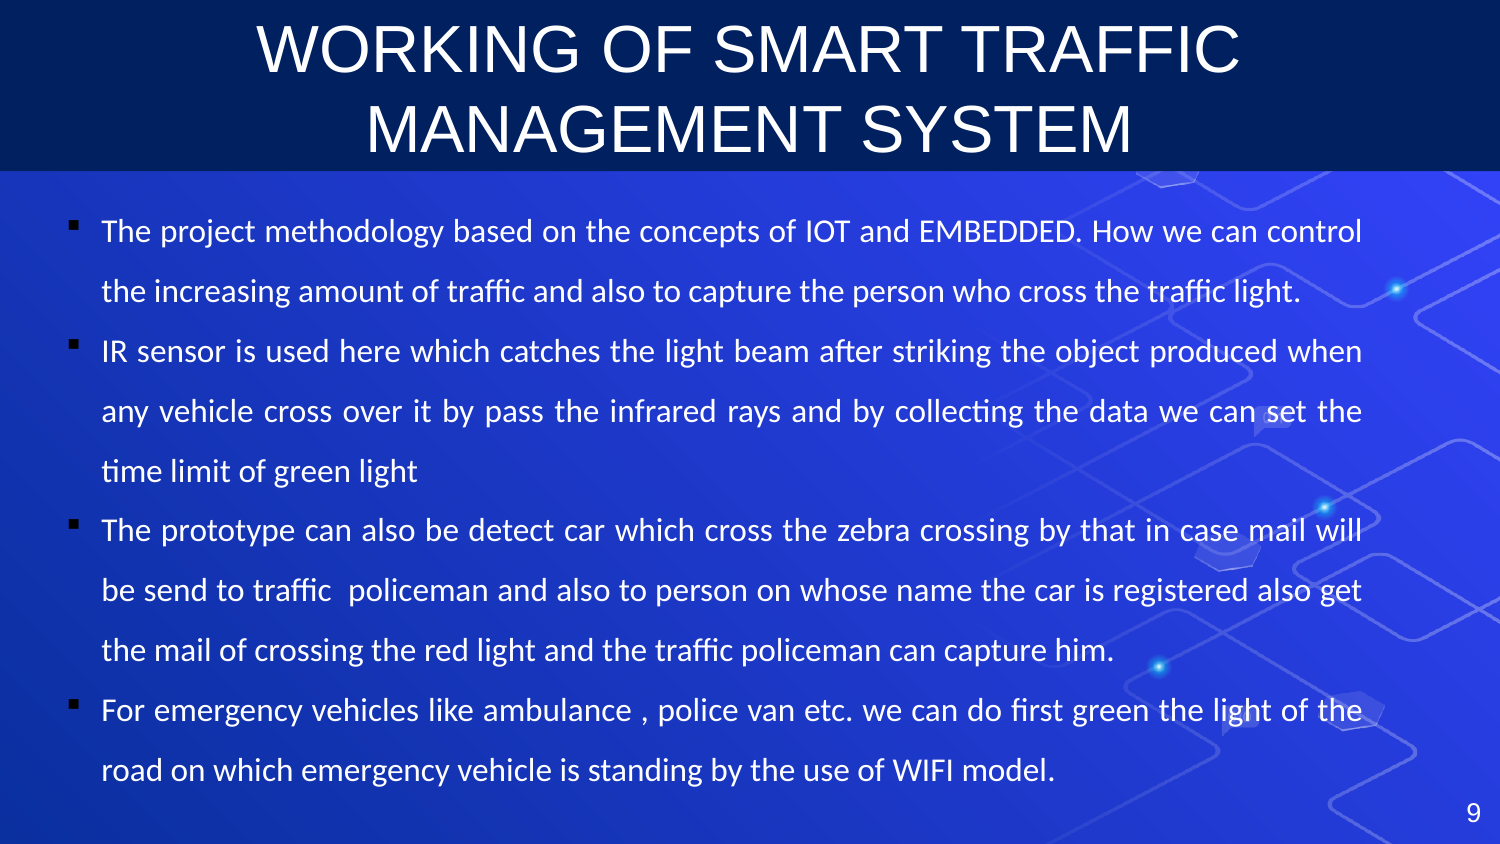

WORKING OF SMART TRAFFIC MANAGEMENT SYSTEM
The project methodology based on the concepts of IOT and EMBEDDED. How we can control the increasing amount of traffic and also to capture the person who cross the traffic light.
IR sensor is used here which catches the light beam after striking the object produced when any vehicle cross over it by pass the infrared rays and by collecting the data we can set the time limit of green light
The prototype can also be detect car which cross the zebra crossing by that in case mail will be send to traffic  policeman and also to person on whose name the car is registered also get the mail of crossing the red light and the traffic policeman can capture him.
For emergency vehicles like ambulance , police van etc. we can do first green the light of the road on which emergency vehicle is standing by the use of WIFI model.

9